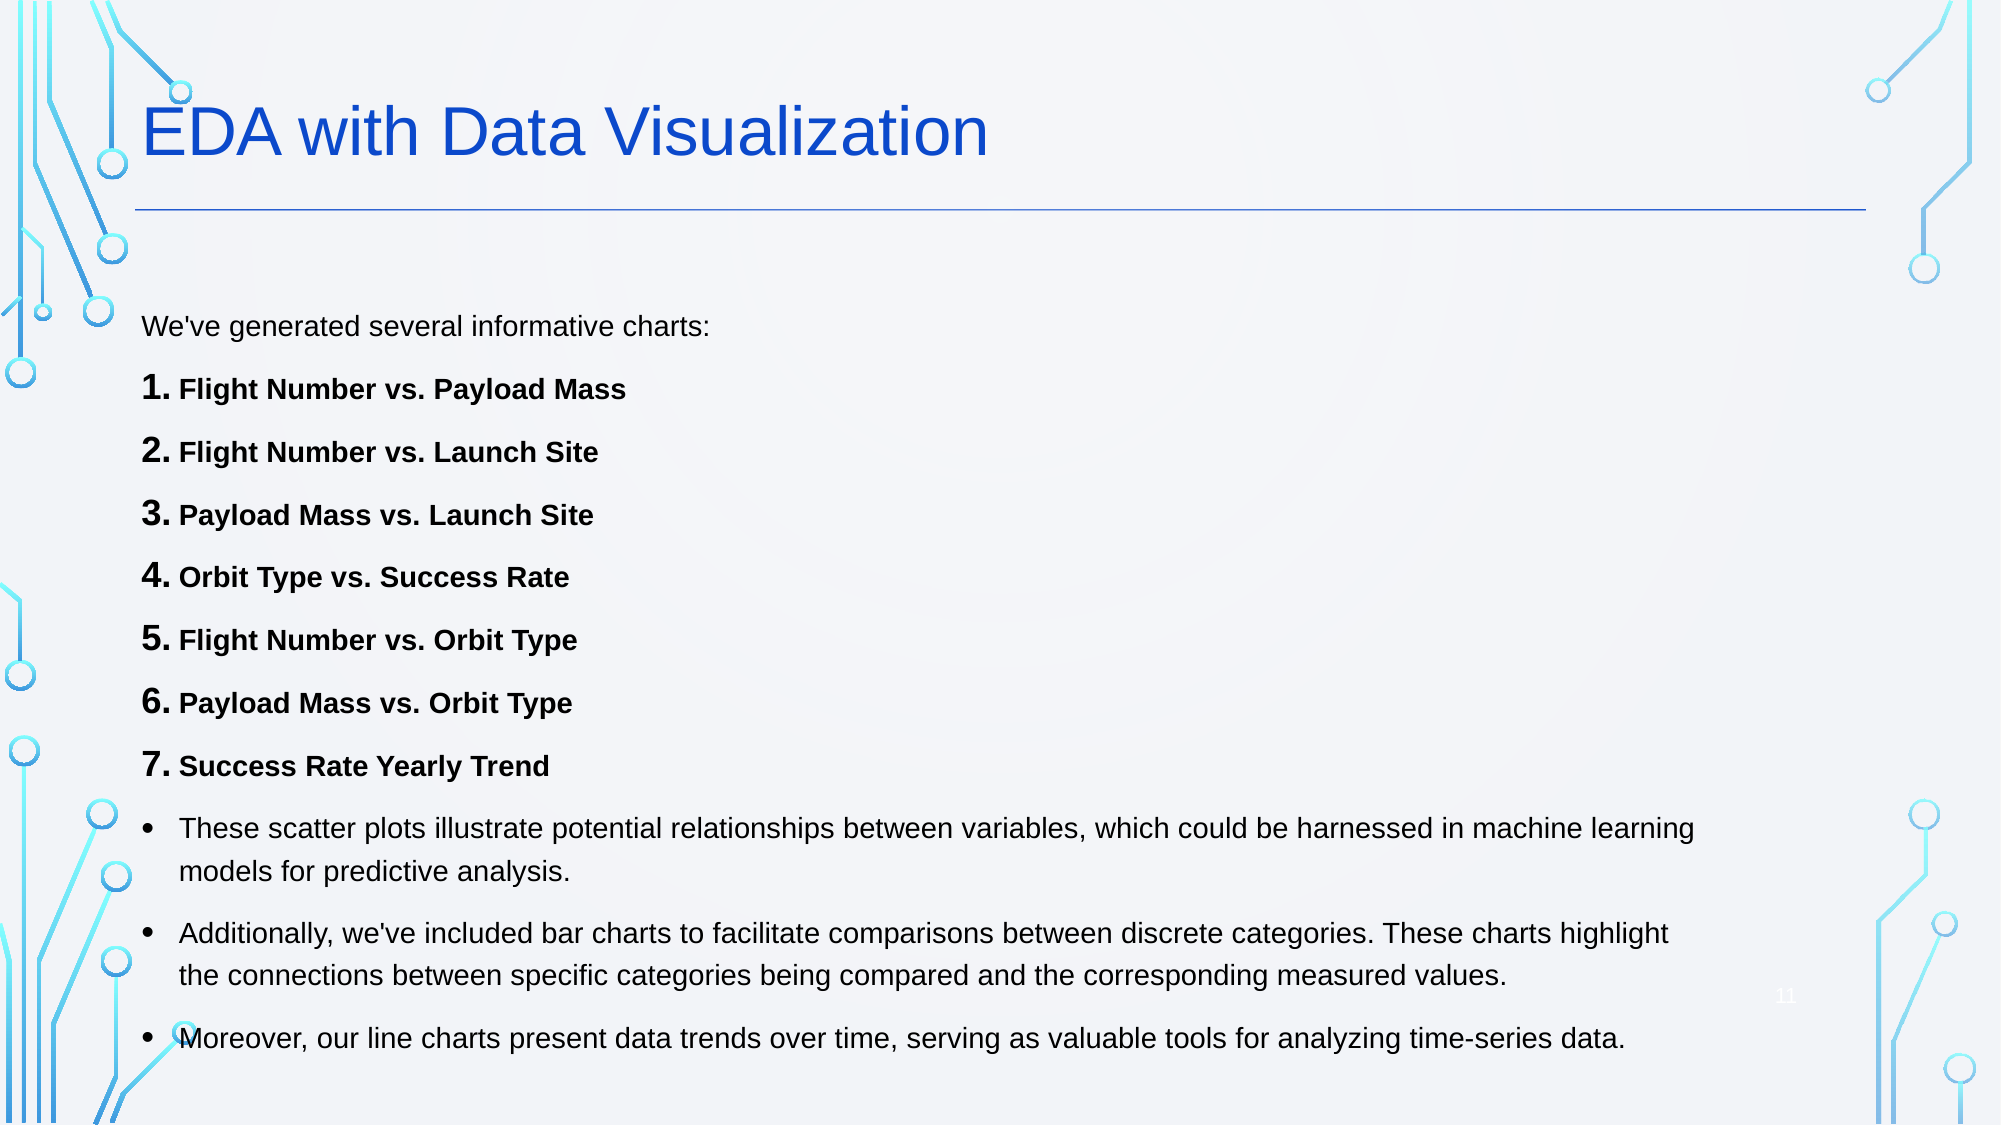

EDA with Data Visualization
We've generated several informative charts:
Flight Number vs. Payload Mass
Flight Number vs. Launch Site
Payload Mass vs. Launch Site
Orbit Type vs. Success Rate
Flight Number vs. Orbit Type
Payload Mass vs. Orbit Type
Success Rate Yearly Trend
These scatter plots illustrate potential relationships between variables, which could be harnessed in machine learning models for predictive analysis.
Additionally, we've included bar charts to facilitate comparisons between discrete categories. These charts highlight the connections between specific categories being compared and the corresponding measured values.
Moreover, our line charts present data trends over time, serving as valuable tools for analyzing time-series data.

11